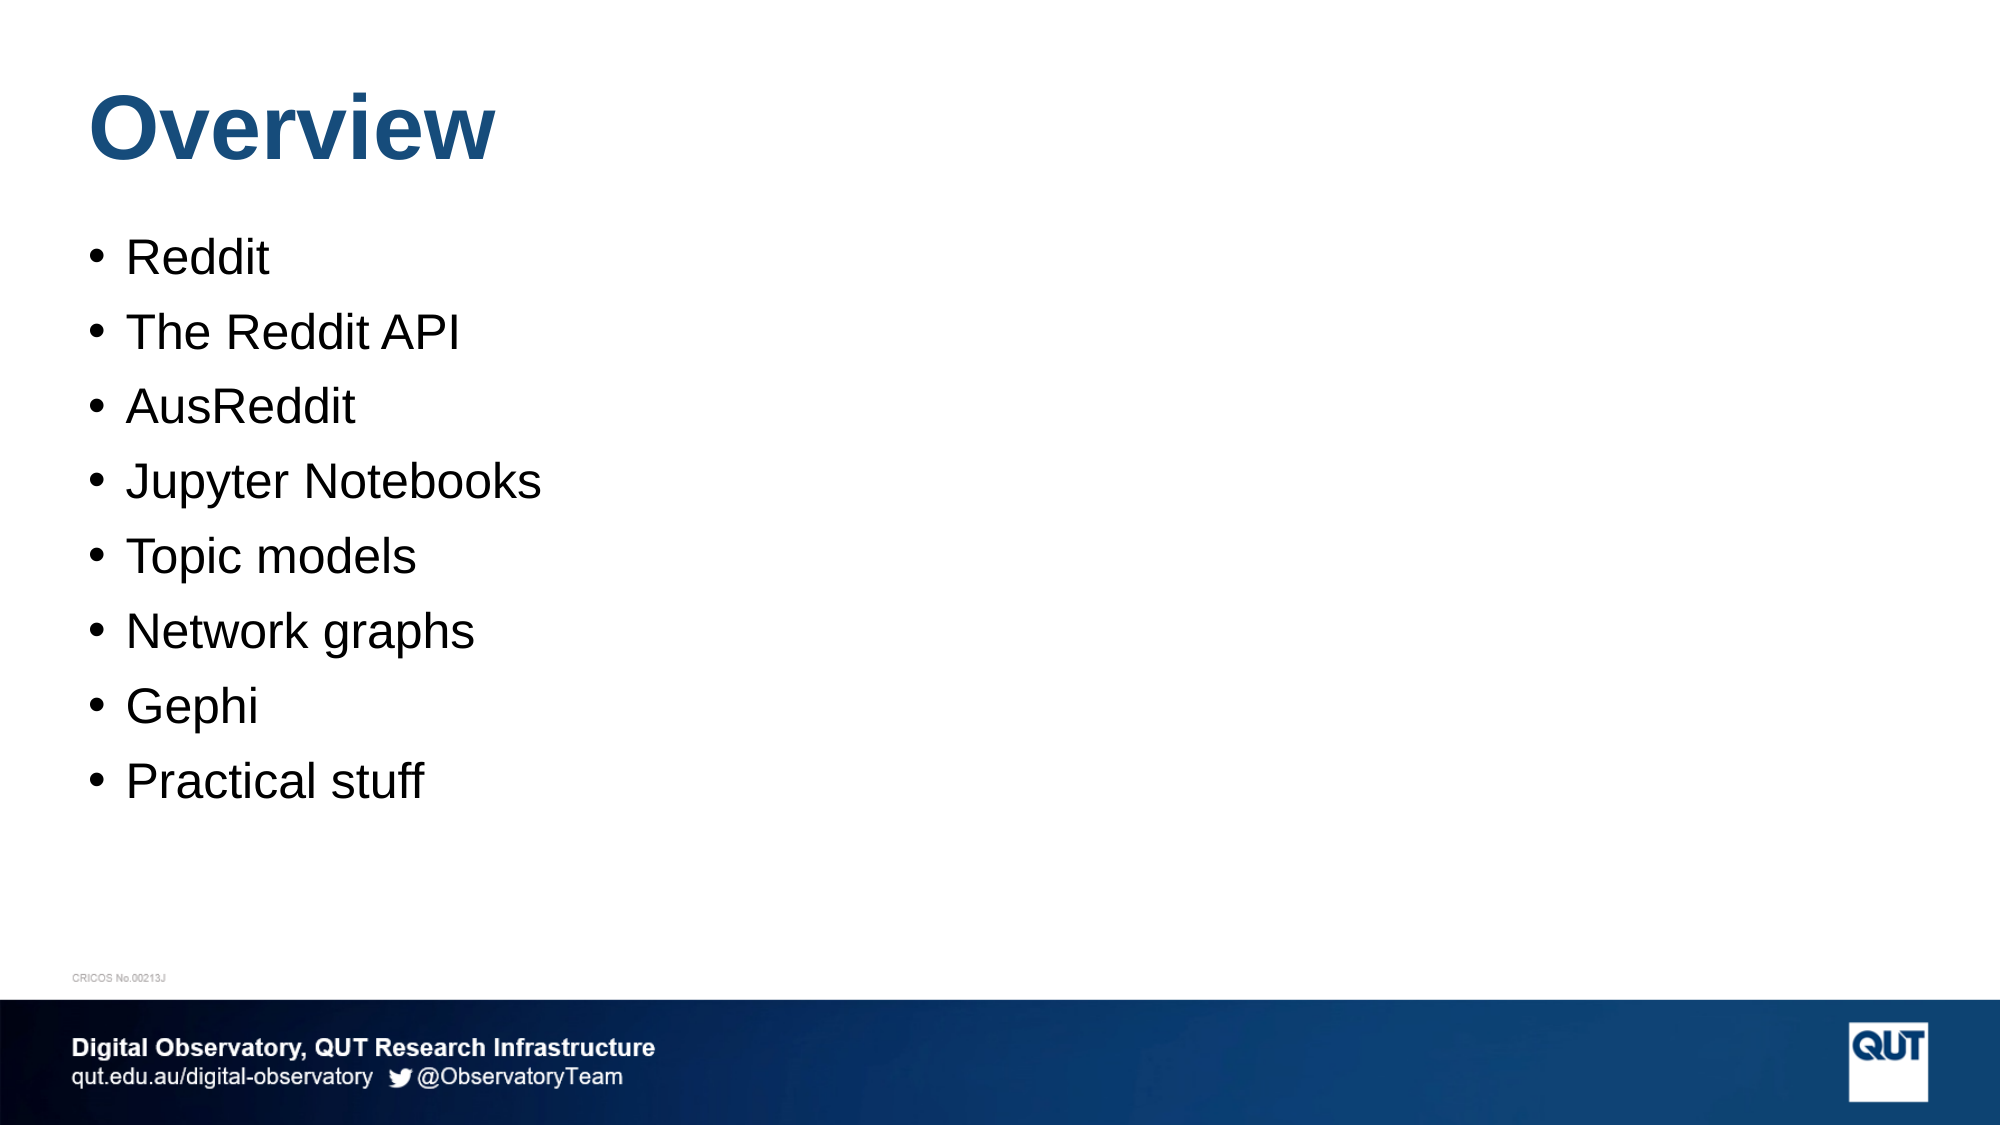

# Overview
Reddit
The Reddit API
AusReddit
Jupyter Notebooks
Topic models
Network graphs
Gephi
Practical stuff